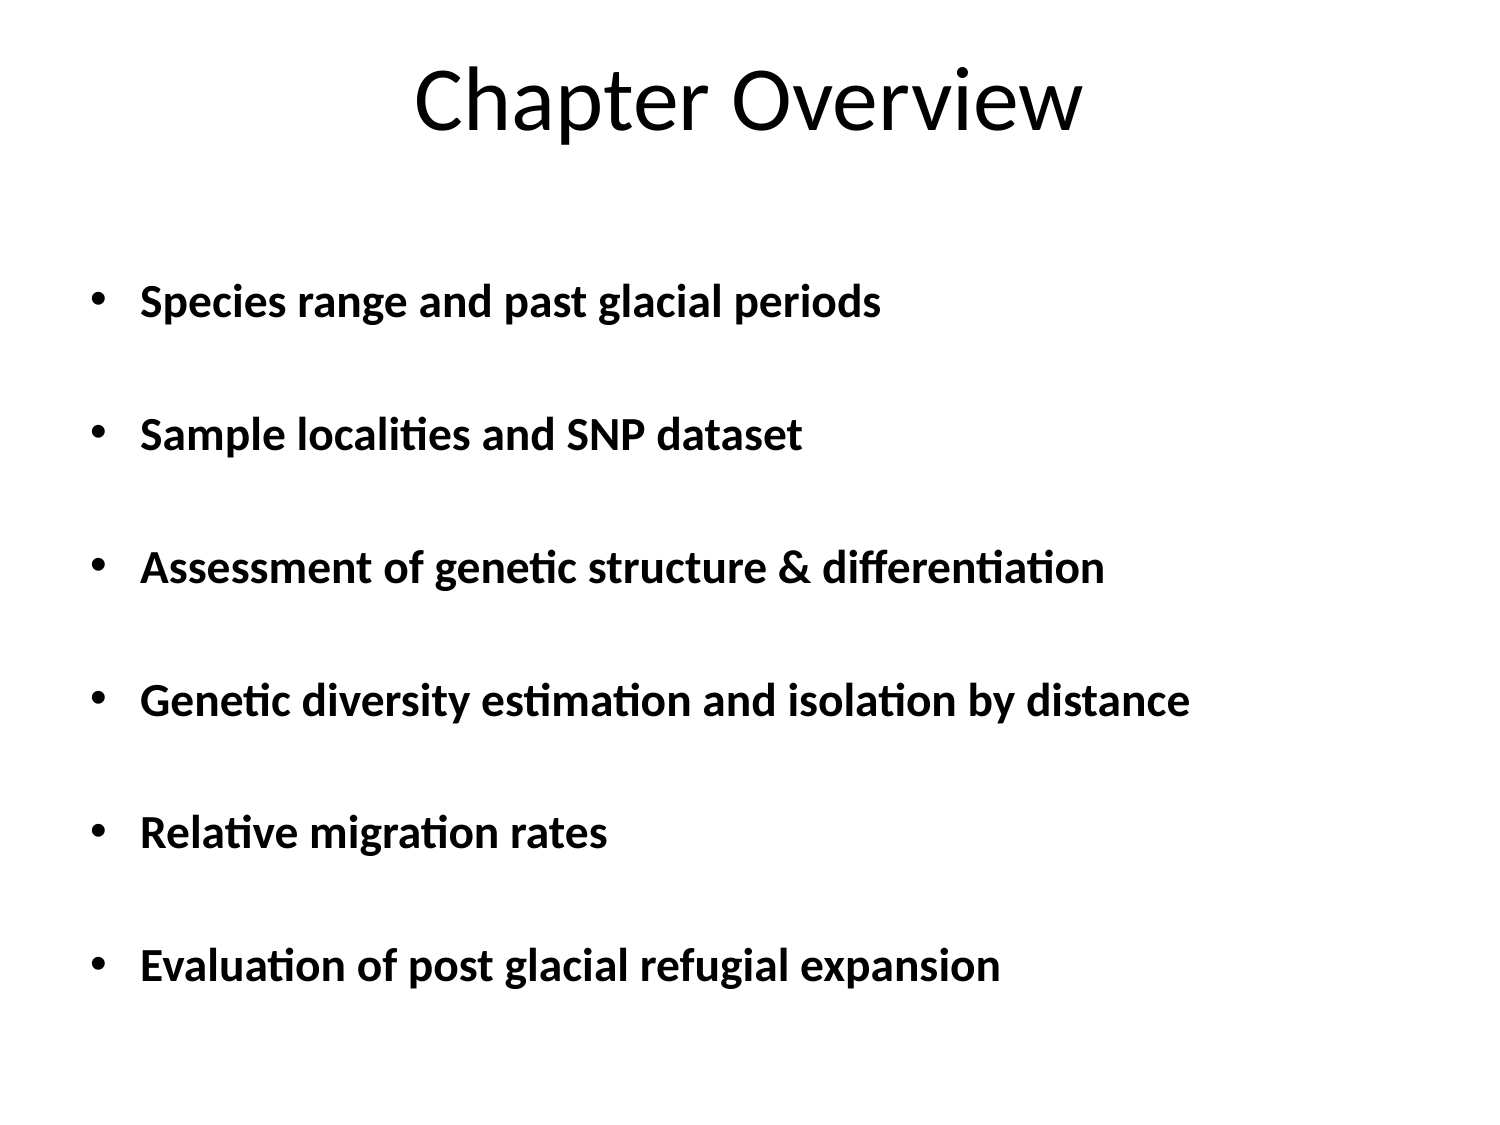

# Chapter Overview
Species range and past glacial periods

Sample localities and SNP dataset

Assessment of genetic structure & differentiation

Genetic diversity estimation and isolation by distance

Relative migration rates

Evaluation of post glacial refugial expansion